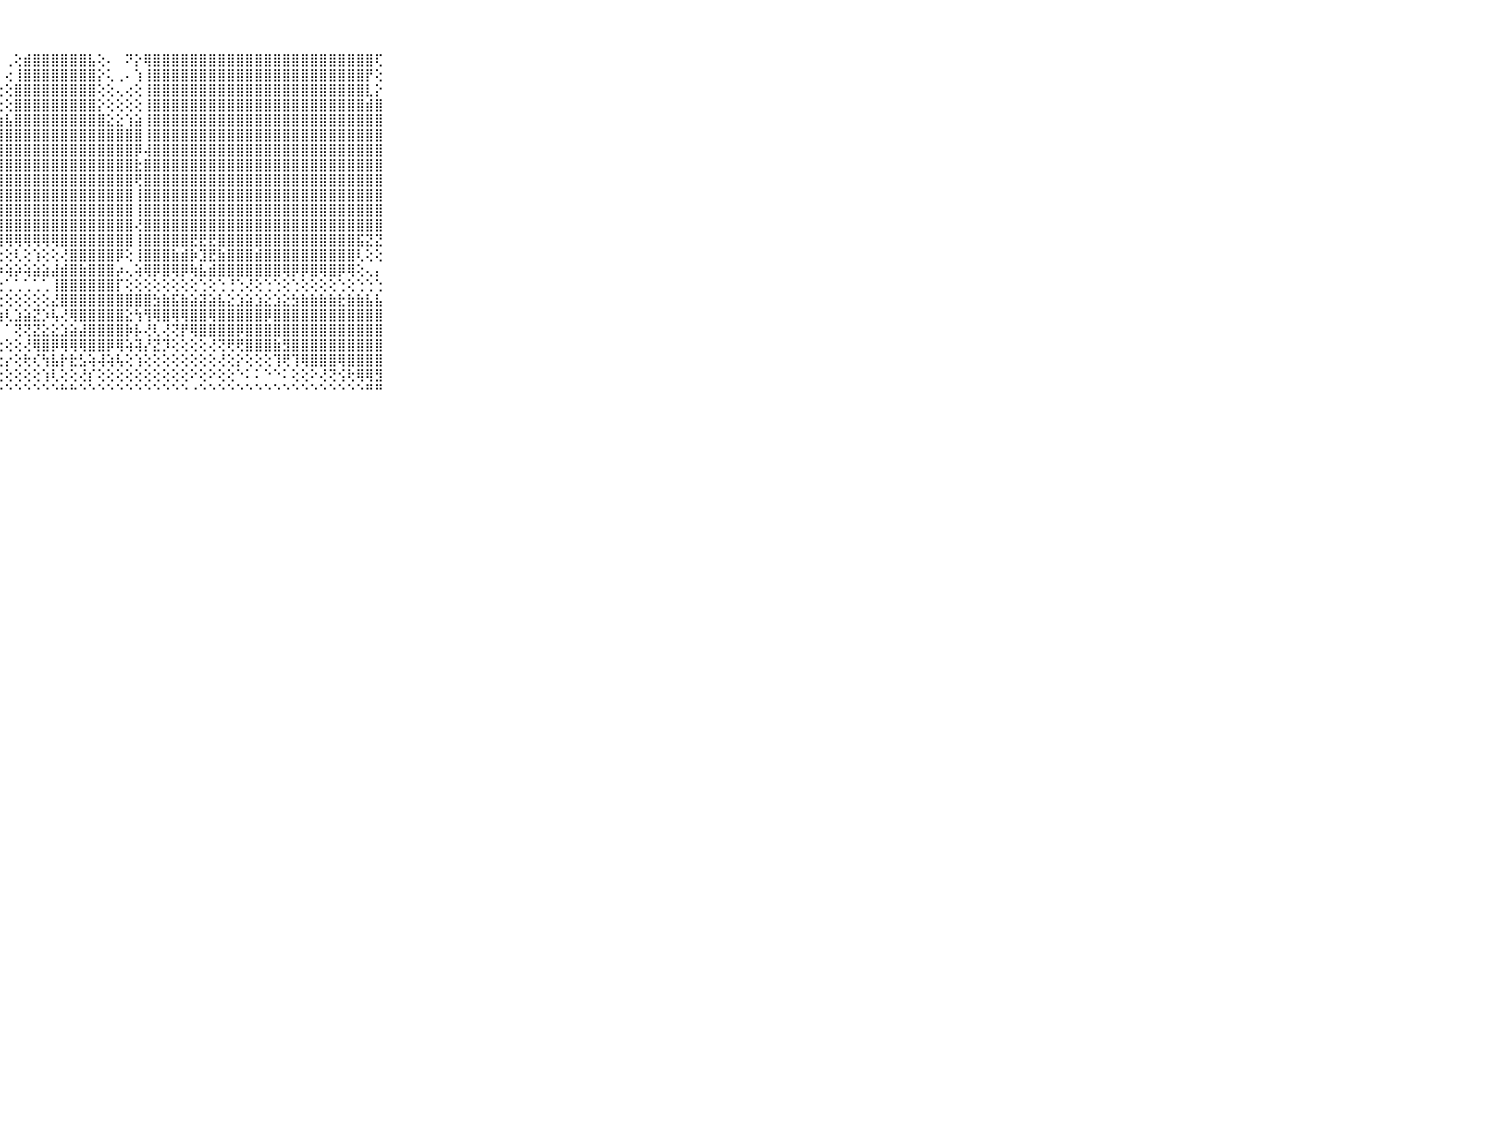

⠀⠀⠀⠀⠀⠀⠀⠀⠀⠀⠀⢸⣿⣿⣿⣿⣿⣿⣿⣿⣿⡟⢕⠕⢔⠀⠀⠀⢀⢕⣾⣿⣿⣿⣿⣿⣿⣧⢕⠄⠀⠝⡕⢿⣿⣿⣿⣿⣿⣿⣿⣿⣿⣿⣿⣿⣿⣿⣿⣿⣿⣿⣿⣿⣿⣿⣿⣿⢏⠀⠀⠀⠀⠀⠀⠀⠀⠀⠀⠀⠀
⠀⠀⠀⠀⠀⠀⠀⠀⠀⠀⠀⢸⣿⣿⣿⣿⣿⣿⣿⣿⣿⢇⢕⠅⢀⢀⢀⠀⢔⢸⣿⣿⣿⣿⣿⣿⣿⣿⡕⢅⢀⠄⢱⢸⣿⣿⣿⣿⣿⣿⣿⣿⣿⣿⣿⣿⣿⣿⣿⣿⣿⣿⣿⣿⣿⣿⣿⡟⢕⠀⠀⠀⠀⠀⠀⠀⠀⠀⠀⠀⠀
⠀⠀⠀⠀⠀⠀⠀⠀⠀⠀⠀⢸⣿⣿⣿⣿⣿⣿⣿⣿⣿⢕⢕⢕⢕⢕⢕⢕⢕⣿⣿⣿⣿⣿⣿⣿⣿⣿⢕⢕⢄⢔⢕⢸⣿⣿⣿⣿⣿⣿⣿⣿⣿⣿⣿⣿⣿⣿⣿⣿⣿⣿⣿⣿⣿⣿⣿⣇⡕⠀⠀⠀⠀⠀⠀⠀⠀⠀⠀⠀⠀
⠀⠀⠀⠀⠀⠀⠀⠀⠀⠀⠀⢸⣿⣿⣿⣿⣿⣿⣿⣿⣿⣇⢵⢕⢕⢕⢕⢕⢕⣿⣿⣿⣿⣿⣿⣿⣿⣿⡕⢕⢕⢕⢕⢸⣿⣿⣿⣿⣿⣿⣿⣿⣿⣿⣿⣿⣿⣿⣿⣿⣿⣿⣿⣿⣿⣿⣿⣾⣿⠀⠀⠀⠀⠀⠀⠀⠀⠀⠀⠀⠀
⠀⠀⠀⠀⠀⠀⠀⠀⠀⠀⠀⢸⣿⣿⣿⣿⣿⣿⣿⣿⣿⣿⣿⣿⣾⣿⣿⣷⣧⣿⣿⣿⣿⣿⣿⣿⣿⣿⣿⣕⣕⢱⣵⢸⣿⣿⣿⣿⣿⣿⣿⣿⣿⣿⣿⣿⣿⣿⣿⣿⣿⣿⣿⣿⣿⣿⣿⣿⣿⠀⠀⠀⠀⠀⠀⠀⠀⠀⠀⠀⠀
⠀⠀⠀⠀⠀⠀⠀⠀⠀⠀⠀⢸⣿⣿⣿⣿⣿⣿⣿⣿⣿⣿⣿⣿⣿⣿⣿⣿⣿⣿⣿⣿⣿⣿⣿⣿⣿⣿⣿⣿⣿⣿⣿⢸⣿⣿⣿⣿⣿⣿⣿⣿⣿⣿⣿⣿⣿⣿⣿⣿⣿⣿⣿⣿⣿⣿⣿⣿⣿⠀⠀⠀⠀⠀⠀⠀⠀⠀⠀⠀⠀
⠀⠀⠀⠀⠀⠀⠀⠀⠀⠀⠀⢸⣿⣿⣿⣿⣿⣿⣿⣿⣿⣿⣿⣿⣿⣿⣿⣿⣿⣿⣿⣿⣿⣿⣿⣿⣿⣿⣿⣿⣿⣿⡿⢼⣿⣿⣿⣿⣿⣿⣿⣿⣿⣿⣿⣿⣿⣿⣿⣿⣿⣿⣿⣿⣿⣿⣿⣿⣿⠀⠀⠀⠀⠀⠀⠀⠀⠀⠀⠀⠀
⠀⠀⠀⠀⠀⠀⠀⠀⠀⠀⠀⢸⣿⣿⣿⣿⣿⣿⣿⣿⣿⣿⣿⣿⣿⣿⣿⣿⣿⣿⣿⣿⣿⣿⣿⣿⣿⣿⣿⣿⣿⣿⣗⣿⣿⣿⣿⣿⣿⣿⣿⣿⣿⣿⣿⣿⣿⣿⣿⣿⣿⣿⣿⣿⣿⣿⣿⣿⣿⠀⠀⠀⠀⠀⠀⠀⠀⠀⠀⠀⠀
⠀⠀⠀⠀⠀⠀⠀⠀⠀⠀⠀⢸⣿⣿⣿⣿⣿⣿⣿⣿⣿⣿⣿⣿⣿⣿⣿⣿⣿⣿⣿⣿⣿⣿⣿⣿⣿⣿⣿⣿⣿⣿⢟⣿⣿⣿⣿⣿⣿⣿⣿⣿⣿⣿⣿⣿⣿⣿⣿⣿⣿⣿⣿⣿⣿⣿⣿⣿⣿⠀⠀⠀⠀⠀⠀⠀⠀⠀⠀⠀⠀
⠀⠀⠀⠀⠀⠀⠀⠀⠀⠀⠀⢸⣿⣿⣿⣿⣿⣿⣿⣿⣿⣿⣿⣿⣿⣿⣿⣿⣿⣿⣿⣿⣿⣿⣿⣿⣿⣿⣿⣿⣿⣿⢸⣿⣿⣿⣿⣿⣿⣿⣿⣿⣿⣿⣿⣿⣿⣿⣿⣿⣿⣿⣿⣿⣿⣿⣿⣿⣿⠀⠀⠀⠀⠀⠀⠀⠀⠀⠀⠀⠀
⠀⠀⠀⠀⠀⠀⠀⠀⠀⠀⠀⢸⣿⣿⣿⣿⣿⣿⣿⣿⣿⣿⣿⣿⣿⣿⣿⣿⣿⣿⣿⣿⣿⣿⣿⣿⣿⣿⣿⣿⣿⣿⢸⣿⣿⣿⣿⣿⣿⣿⣿⣿⣿⣿⣿⣿⣿⣿⣿⣿⣿⣿⣿⣿⣿⣿⣿⣿⣿⠀⠀⠀⠀⠀⠀⠀⠀⠀⠀⠀⠀
⠀⠀⠀⠀⠀⠀⠀⠀⠀⠀⠀⢸⣿⣿⣿⣿⣿⣿⣿⣿⣿⣿⣿⣿⣿⣿⣿⣿⣿⣿⣿⣿⣿⣿⣿⣿⣿⣿⣿⣿⣿⣿⢜⣿⣿⣿⣿⣿⣿⣿⣿⣿⣿⣿⣿⣿⣿⣿⣿⣿⣿⣿⣿⣿⣿⣿⣿⣿⣿⠀⠀⠀⠀⠀⠀⠀⠀⠀⠀⠀⠀
⠀⠀⠀⠀⠀⠀⠀⠀⠀⠀⠀⢸⣿⣿⣿⣿⣿⣿⣿⣿⣿⣿⡿⢿⢿⢿⢟⢿⢿⢿⢿⢿⢿⢿⣿⣿⣿⣿⣿⣿⣿⣿⢸⣿⣿⣿⣿⣿⣟⣟⣟⣿⣿⣿⣿⣿⣿⣿⣿⣿⣿⣿⣿⣿⣿⣿⣯⣝⣝⠀⠀⠀⠀⠀⠀⠀⠀⠀⠀⠀⠀
⠀⠀⠀⠀⠀⠀⠀⠀⠀⠀⠀⢸⣿⣿⣿⣿⣿⣿⣿⣿⡟⢝⢕⢱⢕⢕⣜⢕⢕⢇⢕⢱⢕⢕⢜⣿⣿⣿⣿⣿⡿⢕⢸⣿⣿⣿⣷⣾⡷⣹⣟⣷⣿⣿⣿⣾⣿⣿⣿⣿⣿⣿⣿⣿⣿⣿⢇⢕⢕⠀⠀⠀⠀⠀⠀⠀⠀⠀⠀⠀⠀
⠀⠀⠀⠀⠀⠀⠀⠀⠀⠀⠀⢸⣿⣿⣿⣿⢿⢿⣿⢏⢕⢕⢕⢕⣵⣼⣼⡵⢵⡵⢵⣵⣵⣼⣾⣿⣷⣿⣿⣿⡴⢄⢵⢿⡿⣿⢿⡿⢷⣧⣾⣿⣿⣿⣿⣿⣿⣿⢿⡿⡿⣿⢿⣿⡿⢿⢕⢄⡄⠀⠀⠀⠀⠀⠀⠀⠀⠀⠀⠀⠀
⠀⠀⠀⠀⠀⠀⠀⠀⠀⠀⠀⠈⢑⢁⢁⢑⢈⢝⢑⢑⢑⢑⢁⢁⢈⢌⢁⢑⢁⢁⢁⢁⢁⢸⣿⣿⣿⣿⣿⣿⡏⢕⢕⢕⢕⢕⢕⢕⢕⢑⢕⢑⢘⢑⢜⢕⢑⢑⢕⢑⢕⢕⢕⢕⢑⢕⢑⢑⢑⠀⠀⠀⠀⠀⠀⠀⠀⠀⠀⠀⠀
⠀⠀⠀⠀⠀⠀⠀⠀⠀⠀⠀⠀⢕⢕⢕⢕⢕⢕⢕⢕⢕⢕⢕⢕⢕⢕⢕⢕⢕⢕⢕⢕⢕⣜⣿⣿⣿⣿⣿⣿⣿⣿⣿⣿⣳⣷⣯⣷⣵⣽⣵⣧⣕⣱⣵⣱⣕⣱⣕⣳⣷⣷⣷⣷⣗⣷⣷⣧⣧⠀⠀⠀⠀⠀⠀⠀⠀⠀⠀⠀⠀
⠀⠀⠀⠀⠀⠀⠀⠀⠀⠀⠀⠀⢕⢕⢕⢕⢕⢕⢕⢕⢕⢕⢕⢕⢕⢕⢕⢱⢇⣱⣵⣝⡱⢧⢜⢿⣿⣿⣿⣿⣿⣕⢳⢻⢿⣿⢿⢿⣿⣿⢿⣿⣿⣿⣿⣿⡿⣿⣿⣿⣿⣿⣿⣿⣿⣿⣿⣿⣿⠀⠀⠀⠀⠀⠀⠀⠀⠀⠀⠀⠀
⠀⠀⠀⠀⠀⠀⠀⠀⠀⠀⠀⠀⢕⢕⢱⢻⢕⢕⢕⢕⢗⣕⢕⢕⢕⢇⢱⠃⠁⢝⢝⣝⣕⣕⣱⣵⣼⣿⣿⣿⣿⡷⡧⢜⢇⢜⢝⡟⢿⣿⣿⣿⣿⡿⣿⣿⣿⣿⣿⣿⣿⣿⣿⣿⣿⣿⣿⣿⣿⠀⠀⠀⠀⠀⠀⠀⠀⠀⠀⠀⠀
⠀⠀⠀⠀⠀⠀⠀⠀⠀⠀⠀⠄⢱⢕⢕⢕⢕⢗⢕⢕⢕⢕⢕⢕⢕⢕⢕⢔⢕⢕⢜⢿⣿⡿⢿⢿⢿⣿⣿⡿⢿⢵⢽⡜⣝⡹⢕⢕⢕⢕⢜⢝⢟⢟⣿⣿⣿⣷⣻⣿⣿⣿⣿⣿⣿⣿⣿⣿⣿⠀⠀⠀⠀⠀⠀⠀⠀⠀⠀⠀⠀
⠀⠀⠀⠀⠀⠀⠀⠀⠀⠀⠀⠀⢕⢕⢕⢕⢕⢕⢕⢕⢕⡕⢕⡕⢕⢕⢕⢕⡔⢕⢗⢎⢳⣧⡗⣗⣣⢵⢼⢵⢧⢕⢱⢕⢕⢕⢕⢕⢕⢕⢕⢜⢕⡕⢕⢕⢕⢹⢟⢹⢿⣿⣿⣿⢿⣿⣿⣿⣿⠀⠀⠀⠀⠀⠀⠀⠀⠀⠀⠀⠀
⠀⠀⠀⠀⠀⠀⠀⠀⠀⠀⠀⠀⢕⢕⢕⢕⢕⢕⢕⢕⢕⢕⢕⢕⢕⢕⢕⢕⢕⢕⢕⢕⢱⢇⢕⢕⢜⡎⢕⢕⢕⢕⢕⢕⢕⢕⢕⢕⠕⢕⠕⢕⢕⠑⠅⠅⠑⠑⠅⢕⢕⠕⢜⢝⢪⢗⢿⢿⣻⠀⠀⠀⠀⠀⠀⠀⠀⠀⠀⠀⠀
⠀⠀⠀⠀⠀⠀⠀⠀⠀⠀⠀⠀⠑⠑⠑⠑⠑⠑⠑⠑⠑⠑⠑⠑⠑⠑⠑⠑⠑⠑⠑⠑⠑⠑⠓⠓⠑⠑⠑⠑⠑⠑⠑⠑⠑⠑⠑⠑⠐⠑⠑⠑⠑⠑⠑⠑⠑⠑⠑⠑⠑⠑⠑⠑⠑⠑⠑⠛⠛⠀⠀⠀⠀⠀⠀⠀⠀⠀⠀⠀⠀